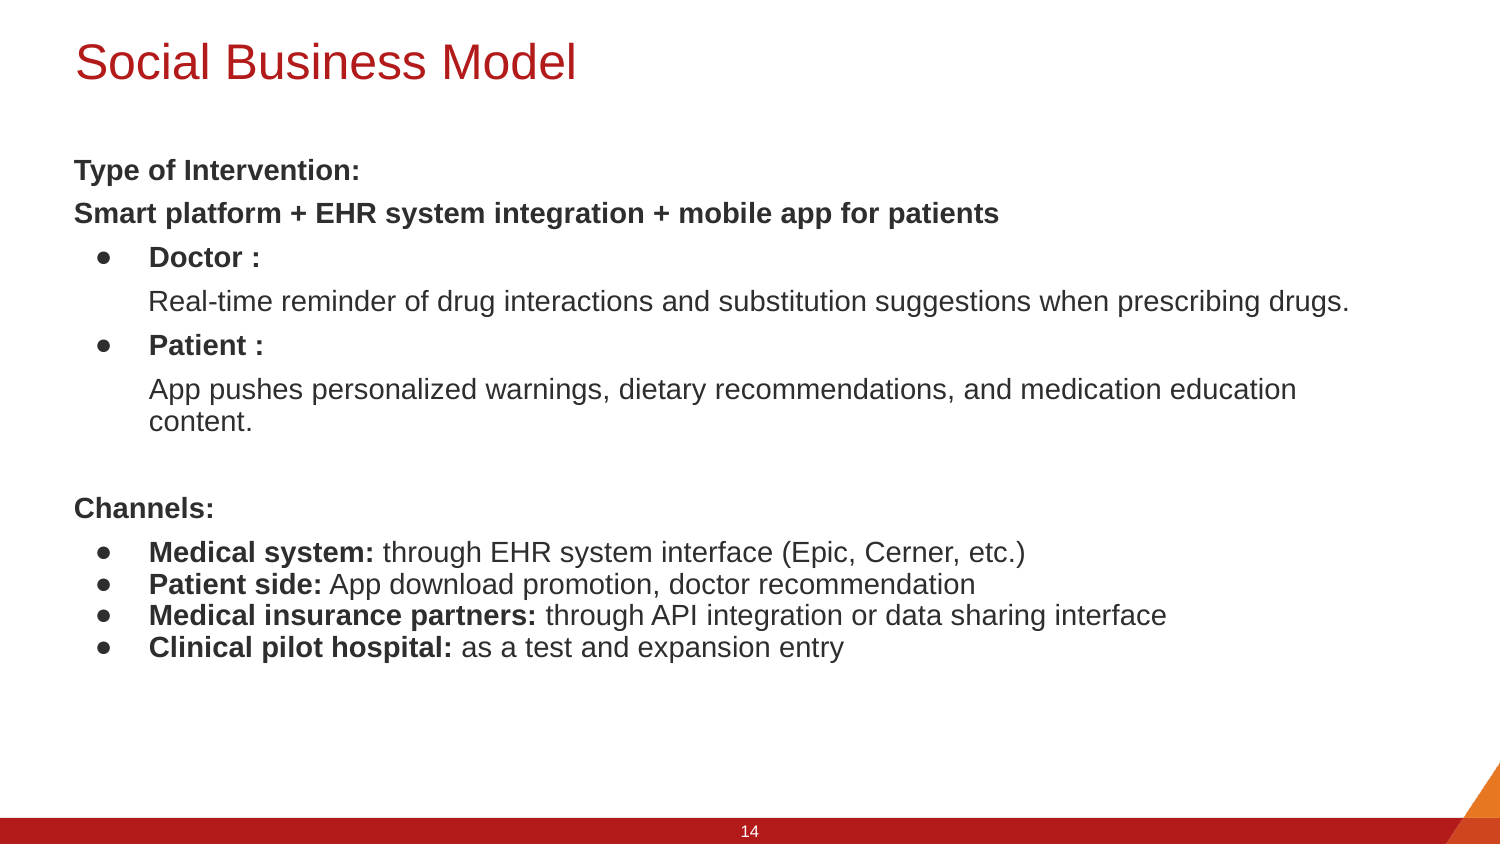

# Social Business Model

Type of Intervention:
Smart platform + EHR system integration + mobile app for patients
Doctor :
         Real-time reminder of drug interactions and substitution suggestions when prescribing drugs.
Patient :
App pushes personalized warnings, dietary recommendations, and medication education content.

Channels:
Medical system: through EHR system interface (Epic, Cerner, etc.)
Patient side: App download promotion, doctor recommendation
Medical insurance partners: through API integration or data sharing interface
Clinical pilot hospital: as a test and expansion entry